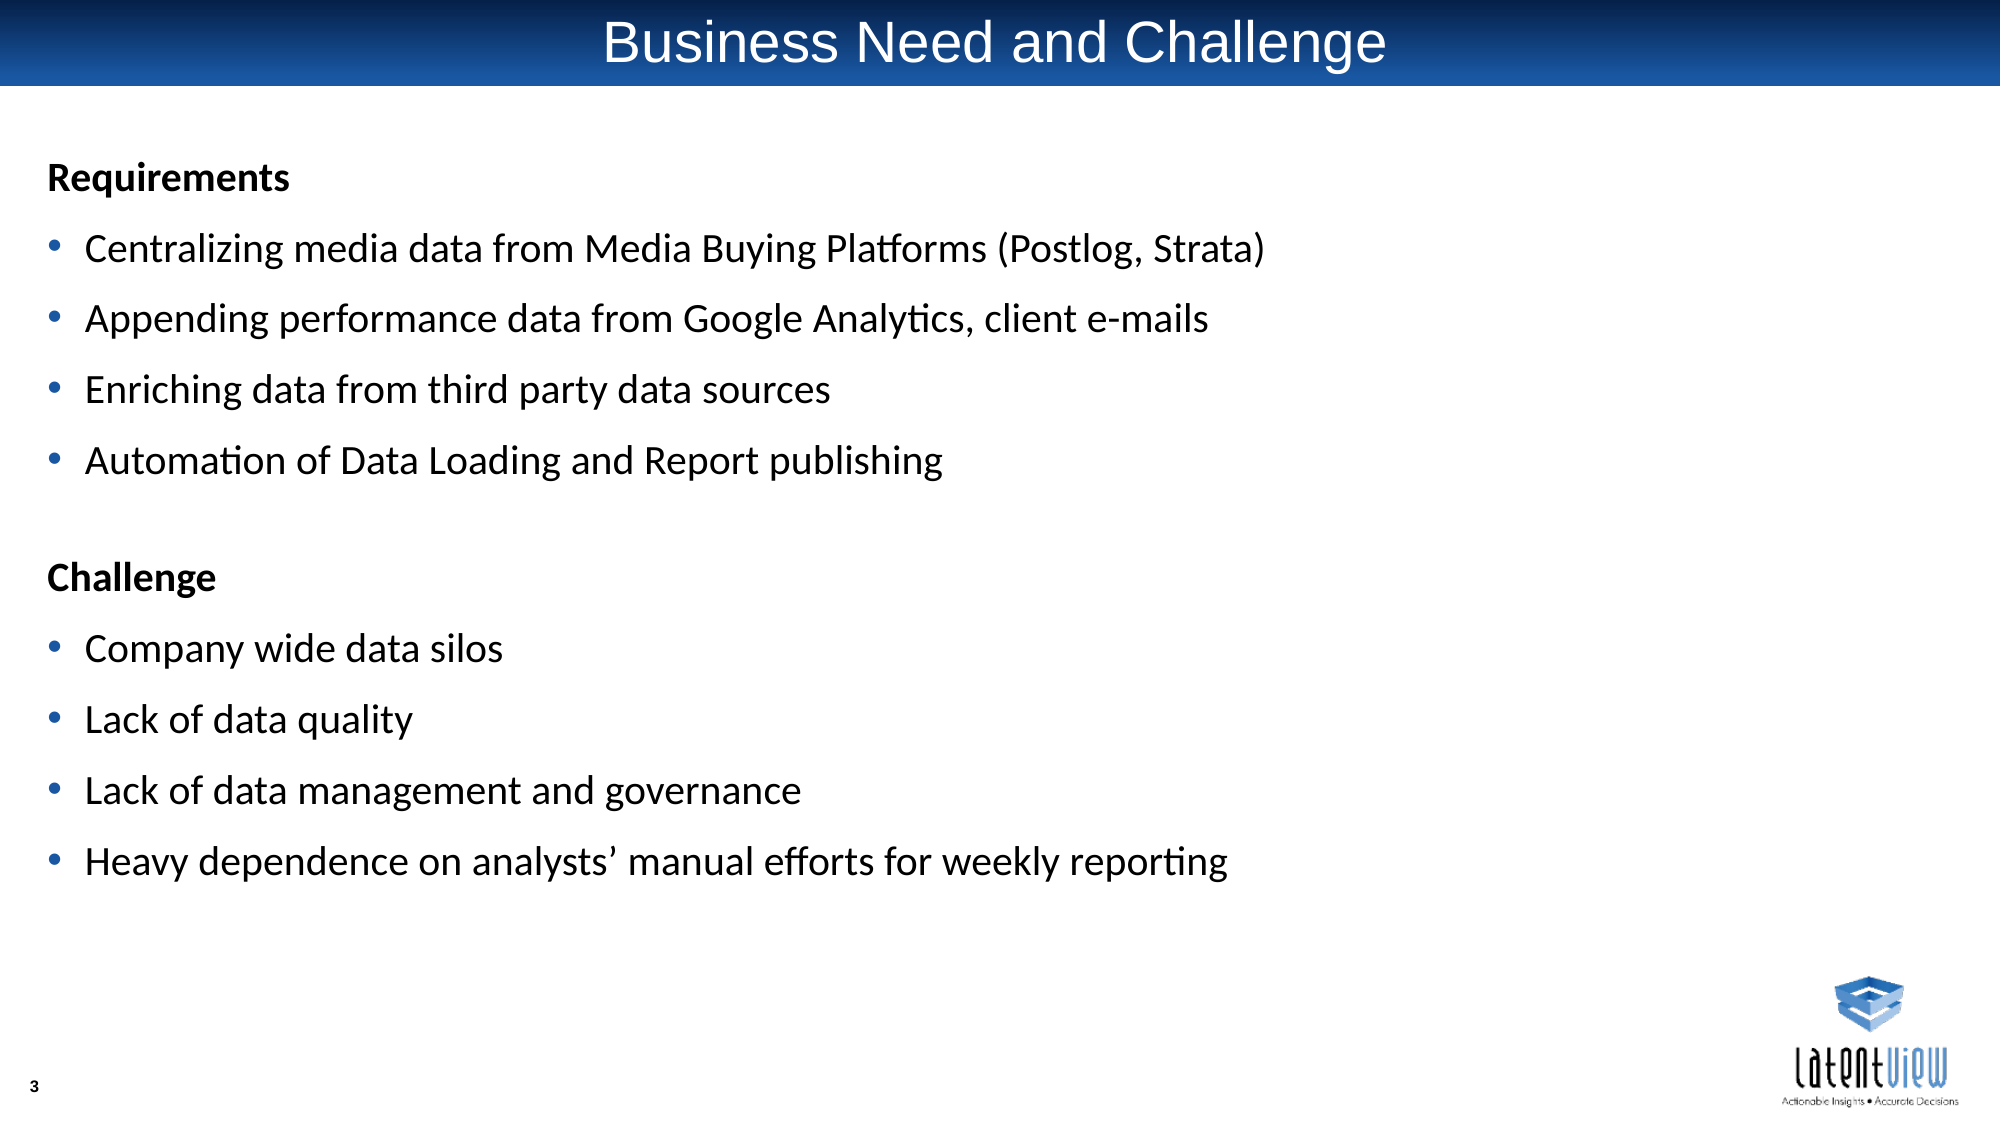

# Business Need and Challenge
Requirements
Centralizing media data from Media Buying Platforms (Postlog, Strata)
Appending performance data from Google Analytics, client e-mails
Enriching data from third party data sources
Automation of Data Loading and Report publishing

Challenge
Company wide data silos
Lack of data quality
Lack of data management and governance
Heavy dependence on analysts’ manual efforts for weekly reporting